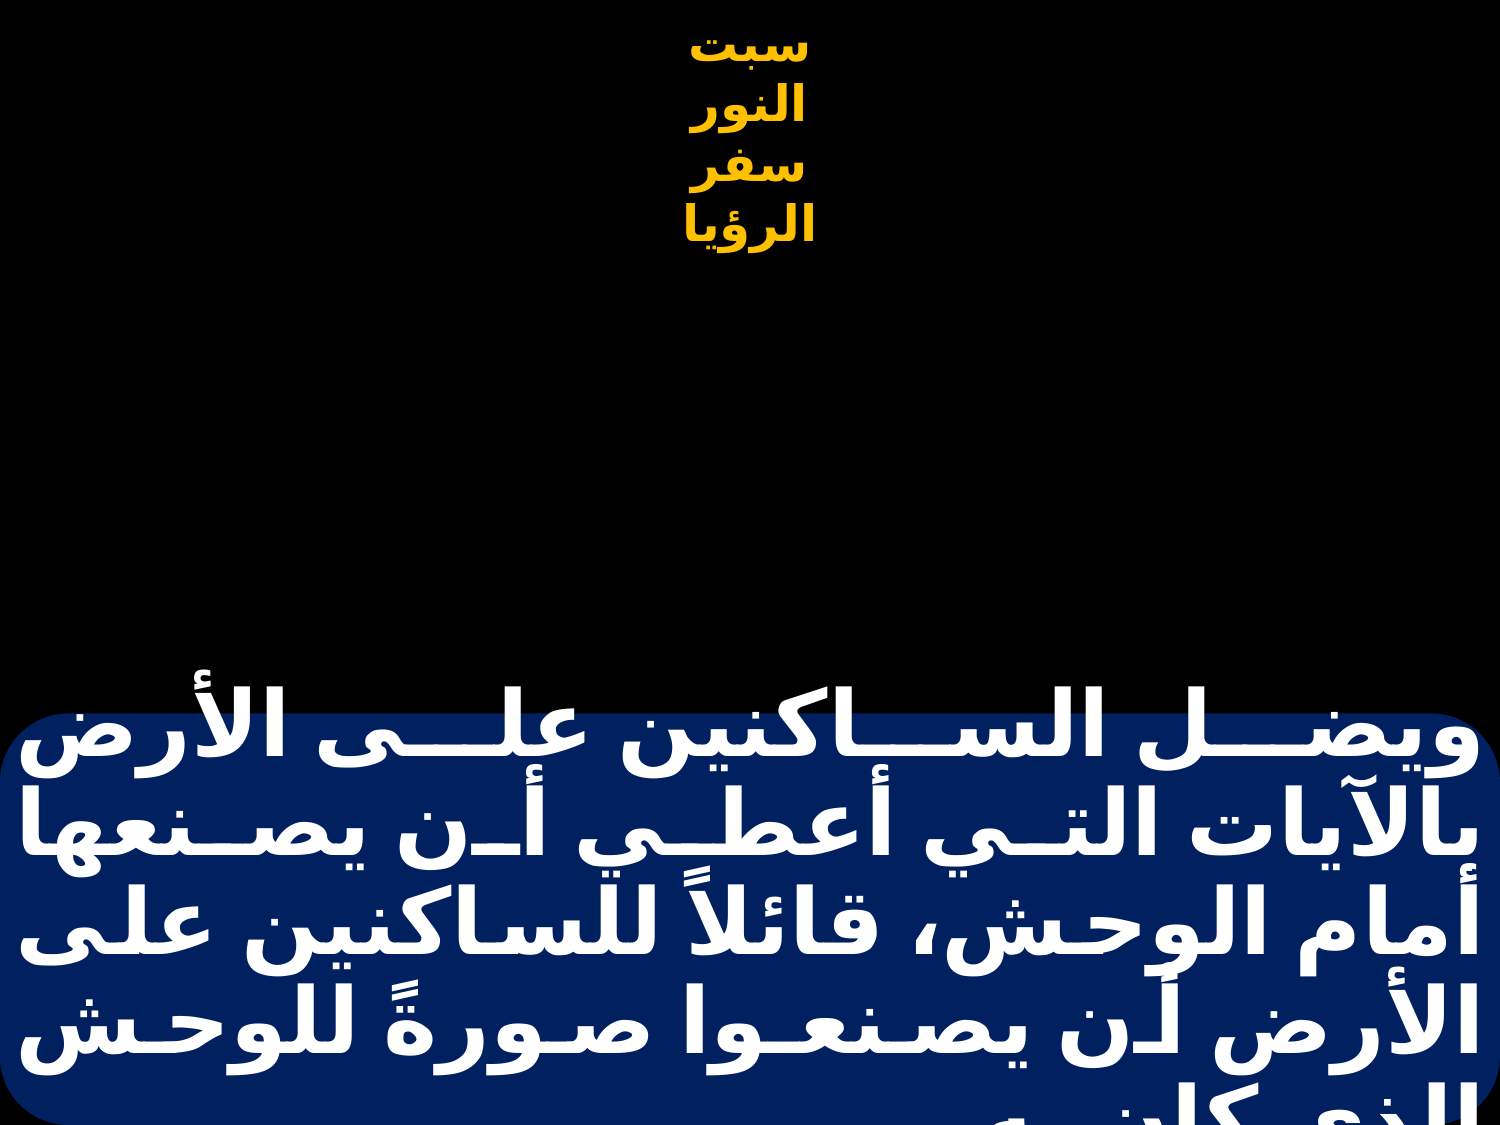

# ويضل الساكنين على الأرض بالآيات التي أعطي أن يصنعها أمام الوحش، قائلاً للساكنين على الأرض أن يصنعـوا صورةً للوحش الذي كان به